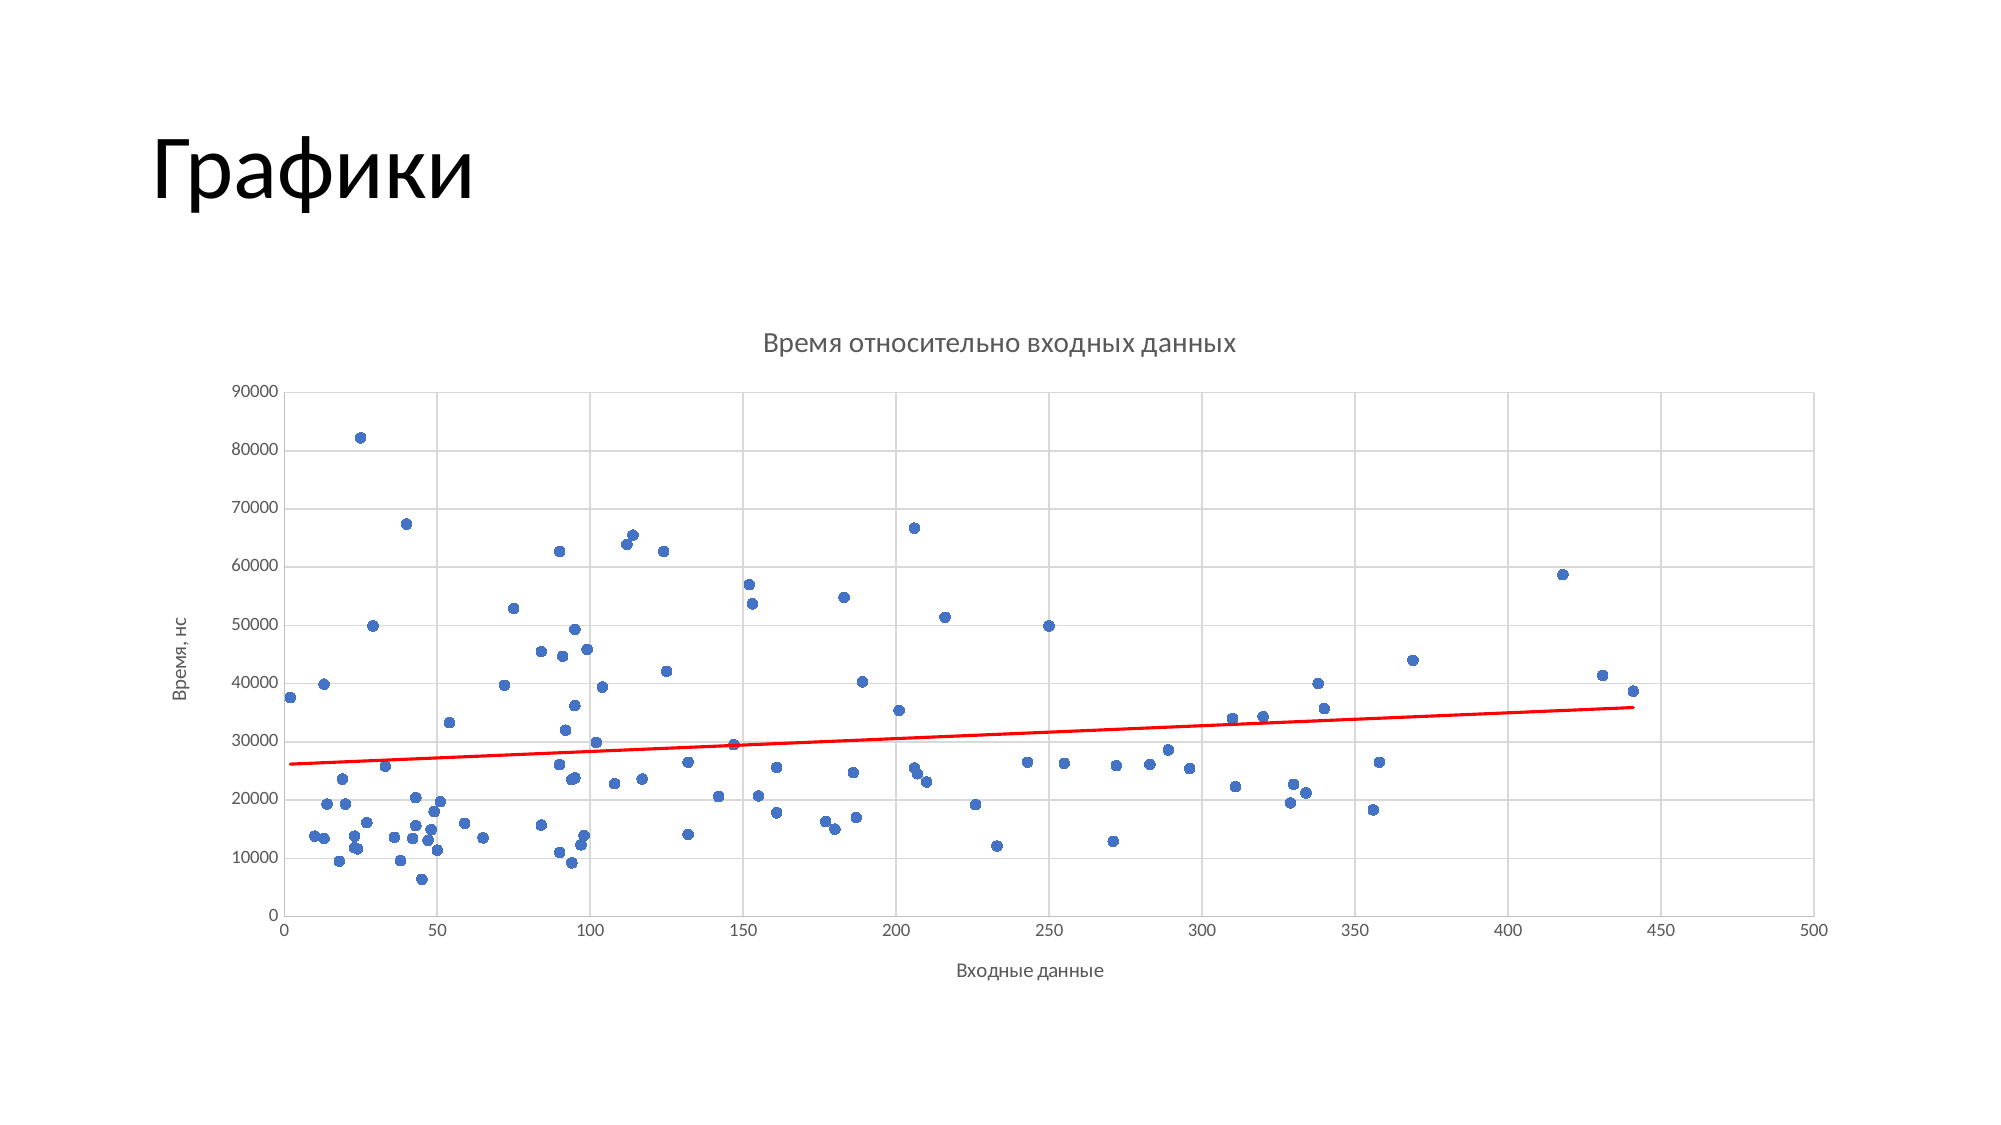

# Графики

### Chart: Время относительно входных данных

| Category | Время, нс |
|---|---|